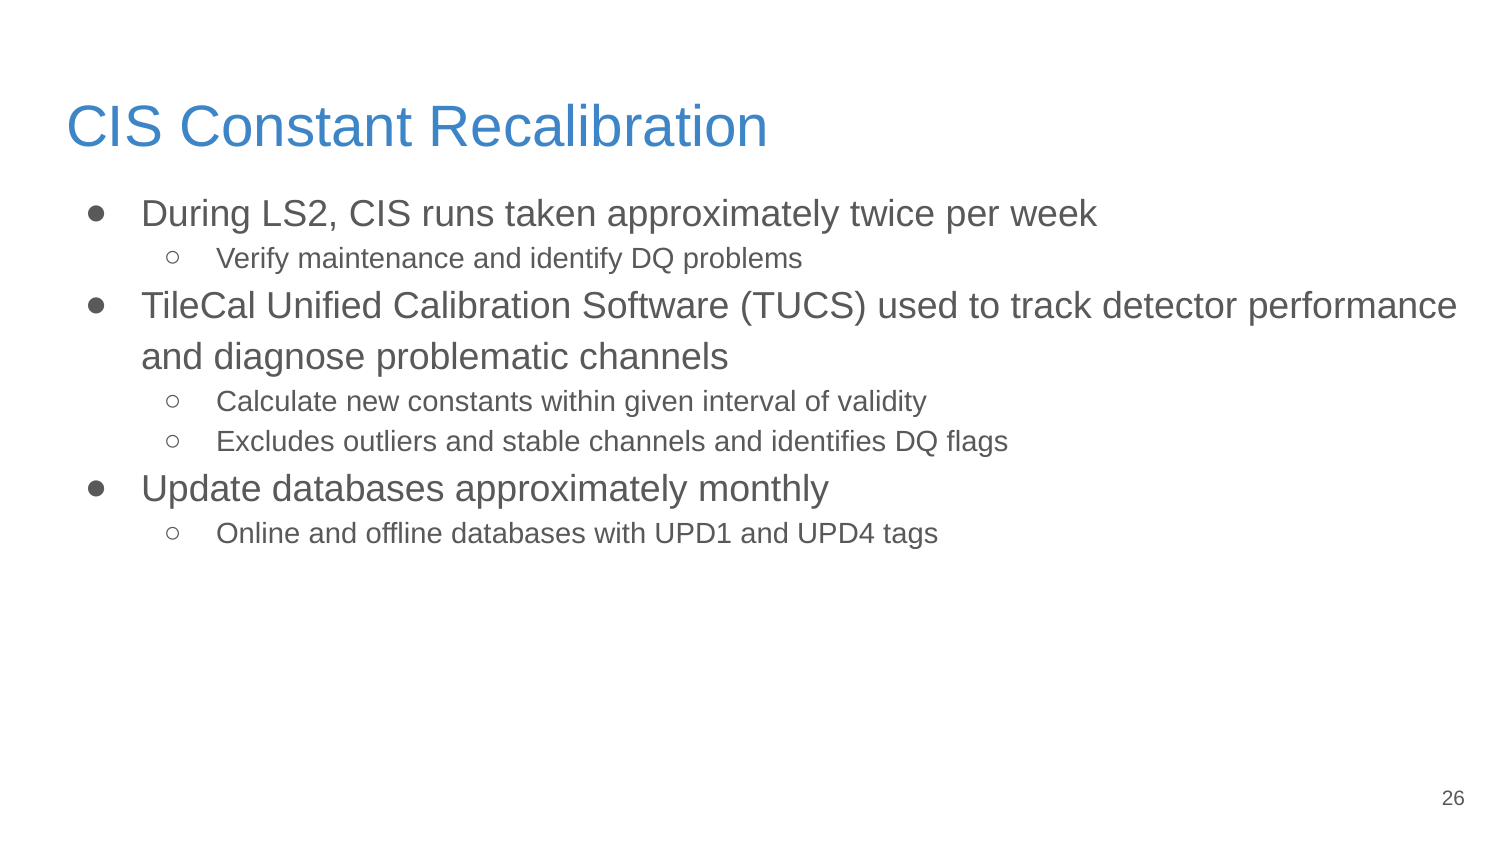

# CIS Constant Recalibration
During LS2, CIS runs taken approximately twice per week
Verify maintenance and identify DQ problems
TileCal Unified Calibration Software (TUCS) used to track detector performance and diagnose problematic channels
Calculate new constants within given interval of validity
Excludes outliers and stable channels and identifies DQ flags
Update databases approximately monthly
Online and offline databases with UPD1 and UPD4 tags
26